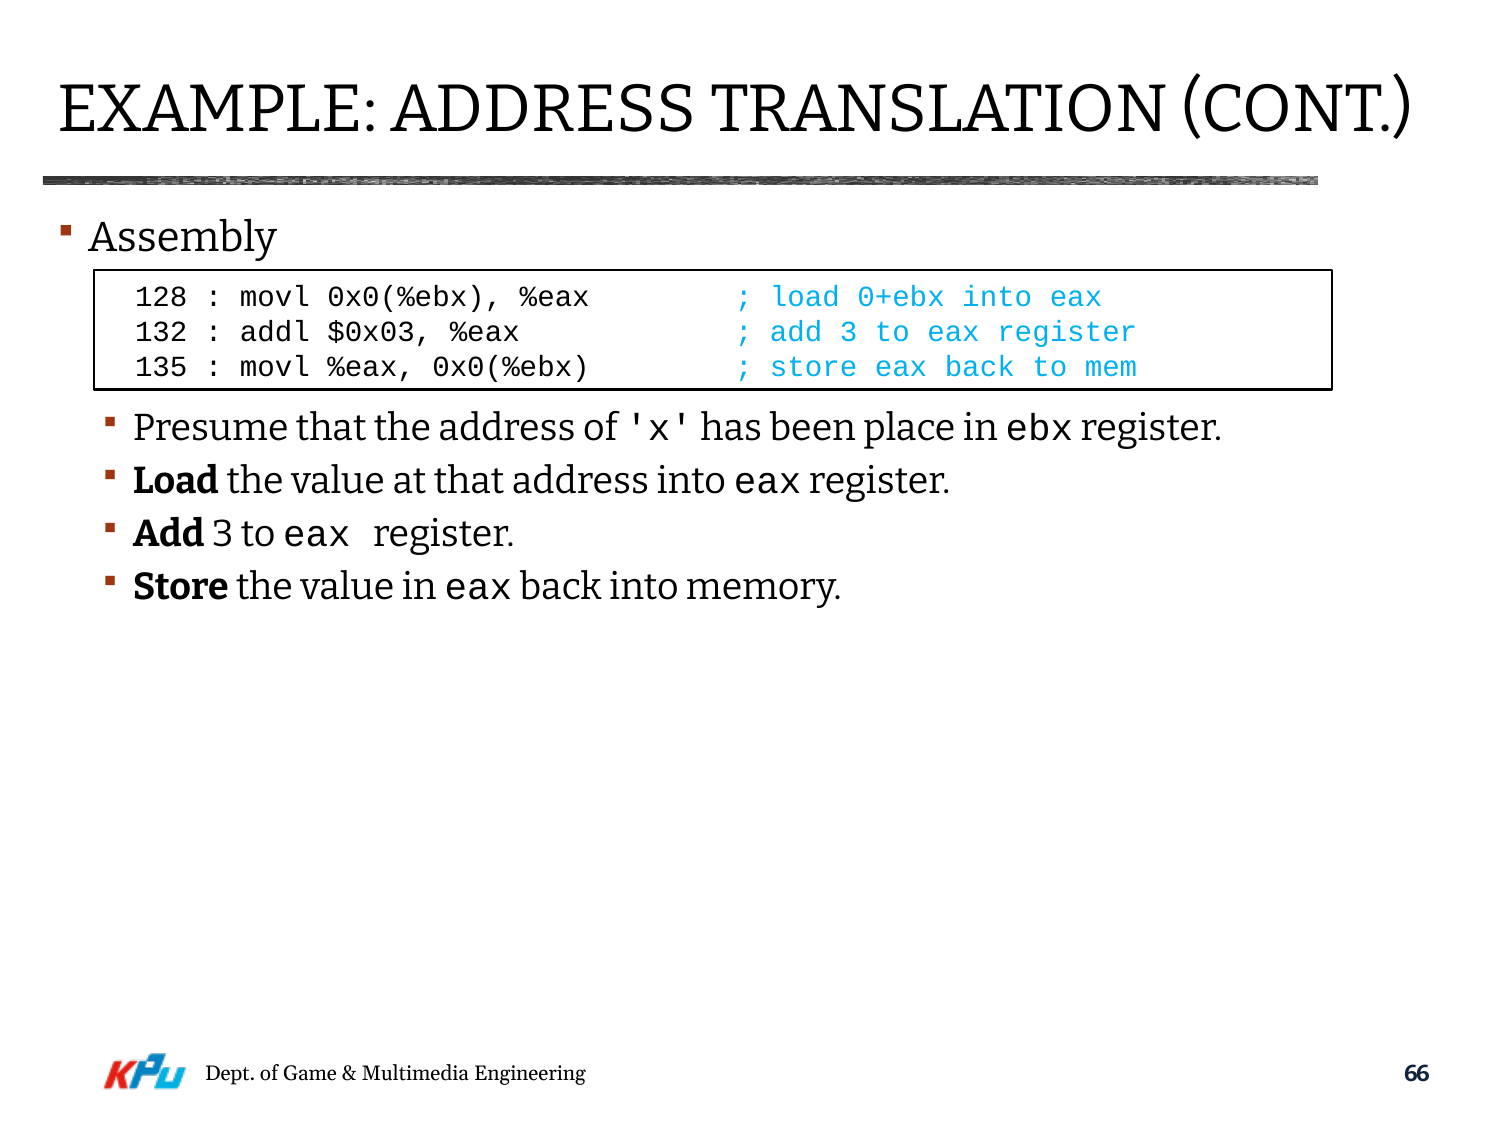

# Example: Address Translation (Cont.)
Assembly

Presume that the address of 'x' has been place in ebx register.
Load the value at that address into eax register.
Add 3 to eax register.
Store the value in eax back into memory.

128 : movl 0x0(%ebx), %eax	; load 0+ebx into eax
132 : addl $0x03, %eax		; add 3 to eax register
135 : movl %eax, 0x0(%ebx)	; store eax back to mem
Dept. of Game & Multimedia Engineering
66